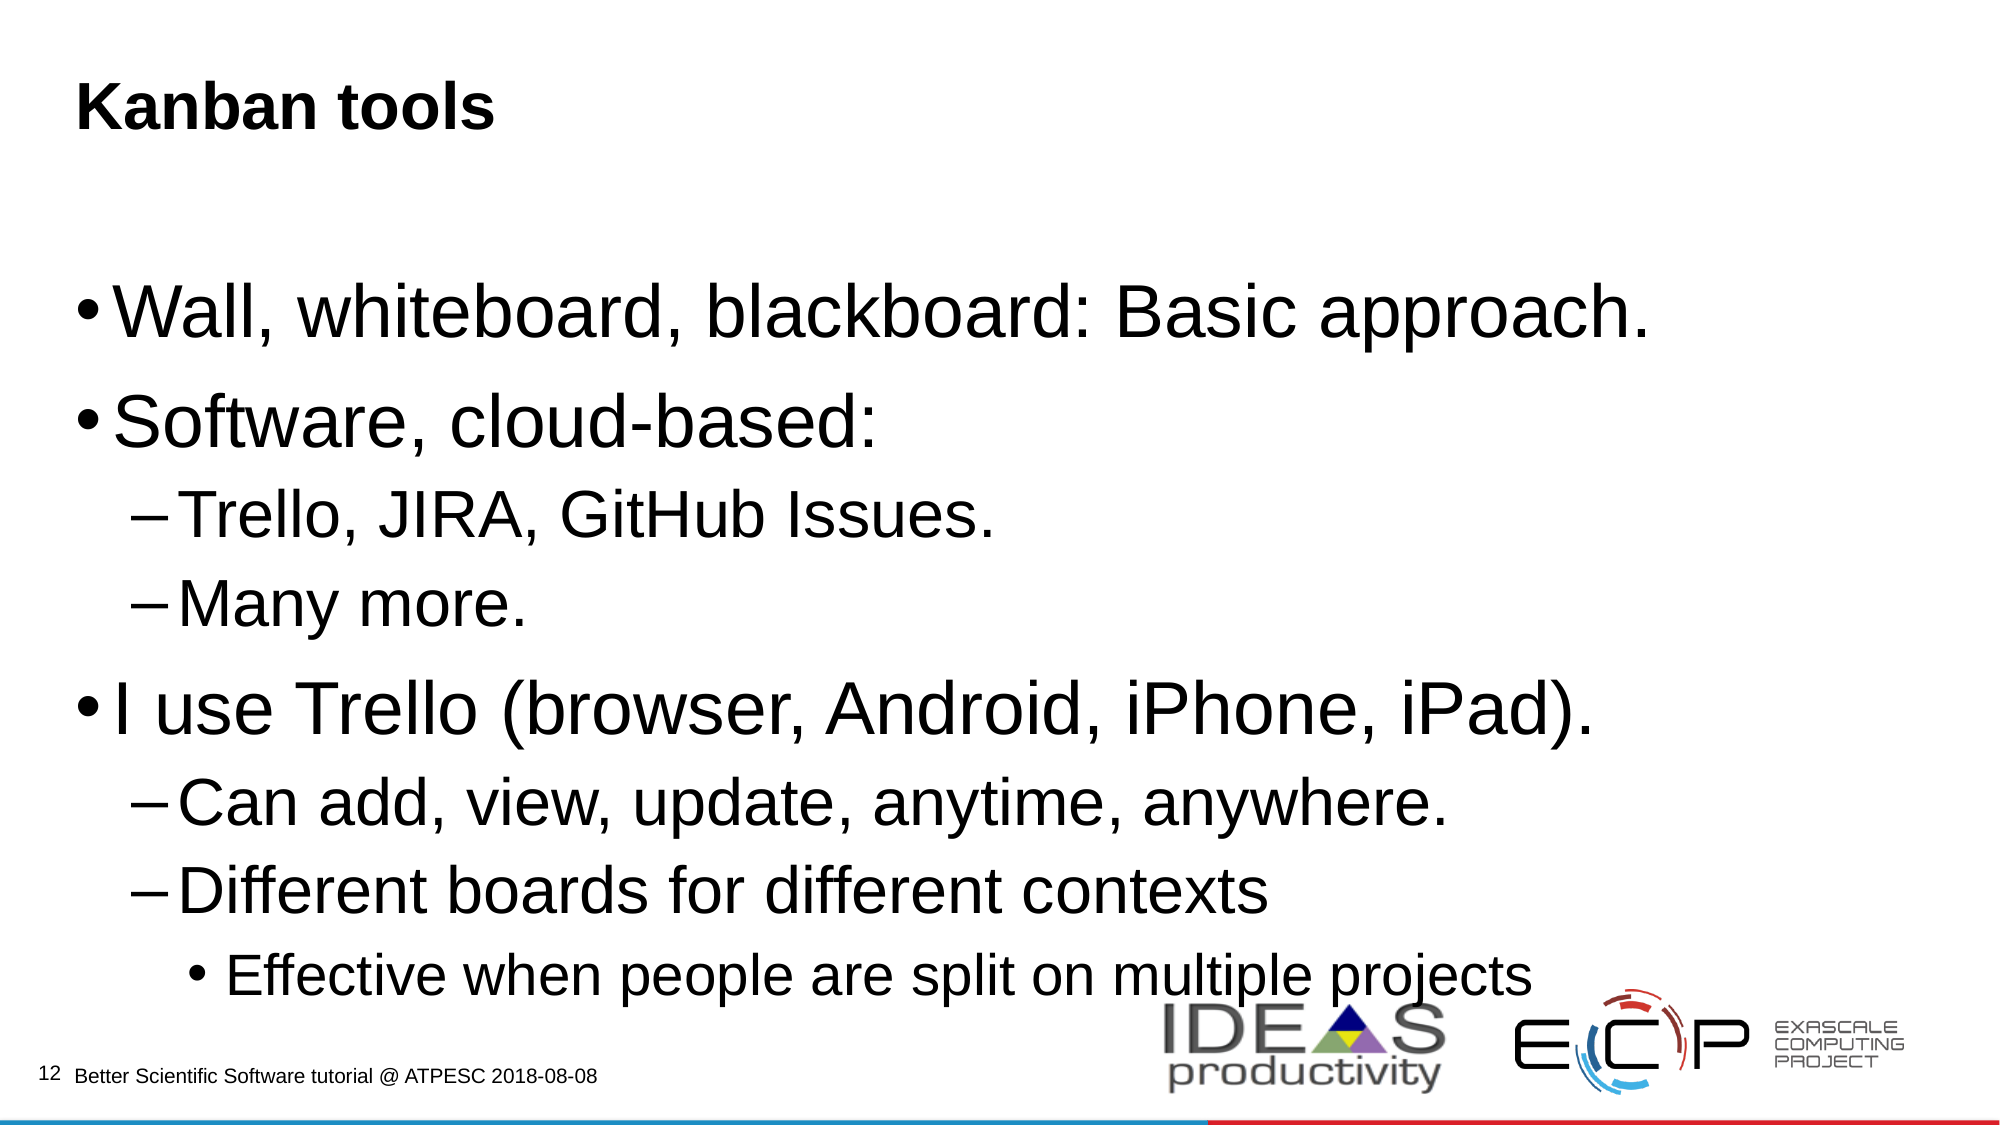

# Kanban tools
Wall, whiteboard, blackboard: Basic approach.
Software, cloud-based:
Trello, JIRA, GitHub Issues.
Many more.
I use Trello (browser, Android, iPhone, iPad).
Can add, view, update, anytime, anywhere.
Different boards for different contexts
Effective when people are split on multiple projects